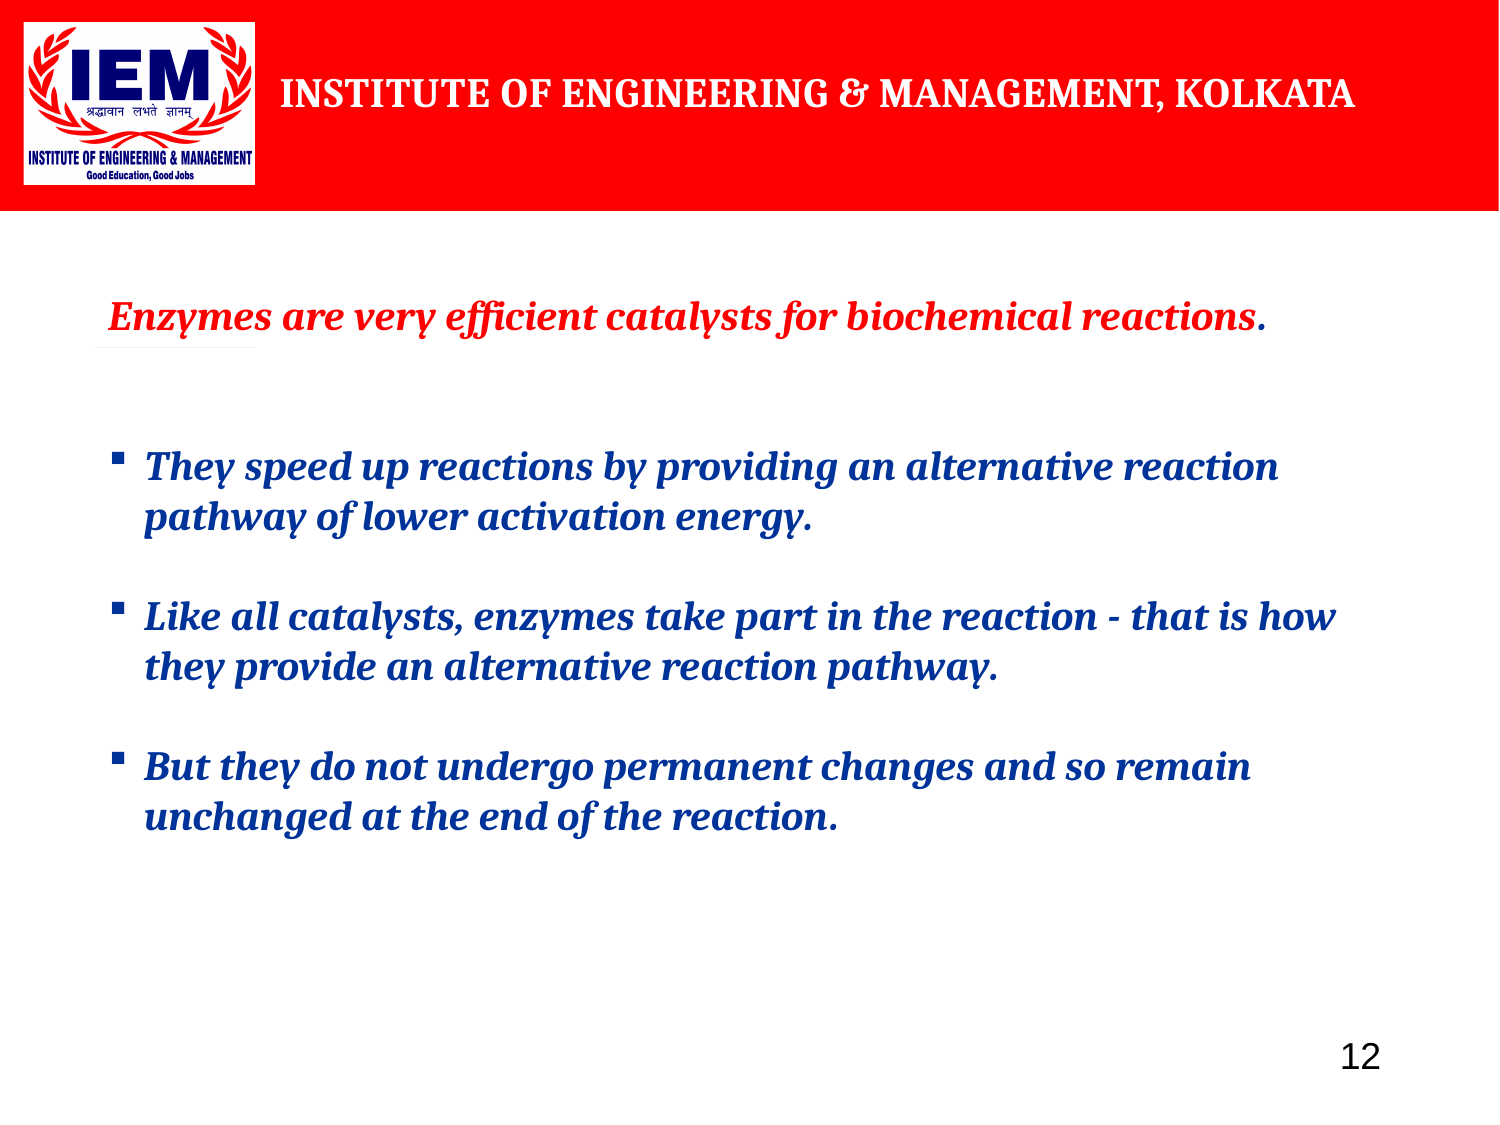

Enzymes are very efficient catalysts for biochemical reactions.

They speed up reactions by providing an alternative reaction pathway of lower activation energy.

Like all catalysts, enzymes take part in the reaction - that is how they provide an alternative reaction pathway.

But they do not undergo permanent changes and so remain unchanged at the end of the reaction.